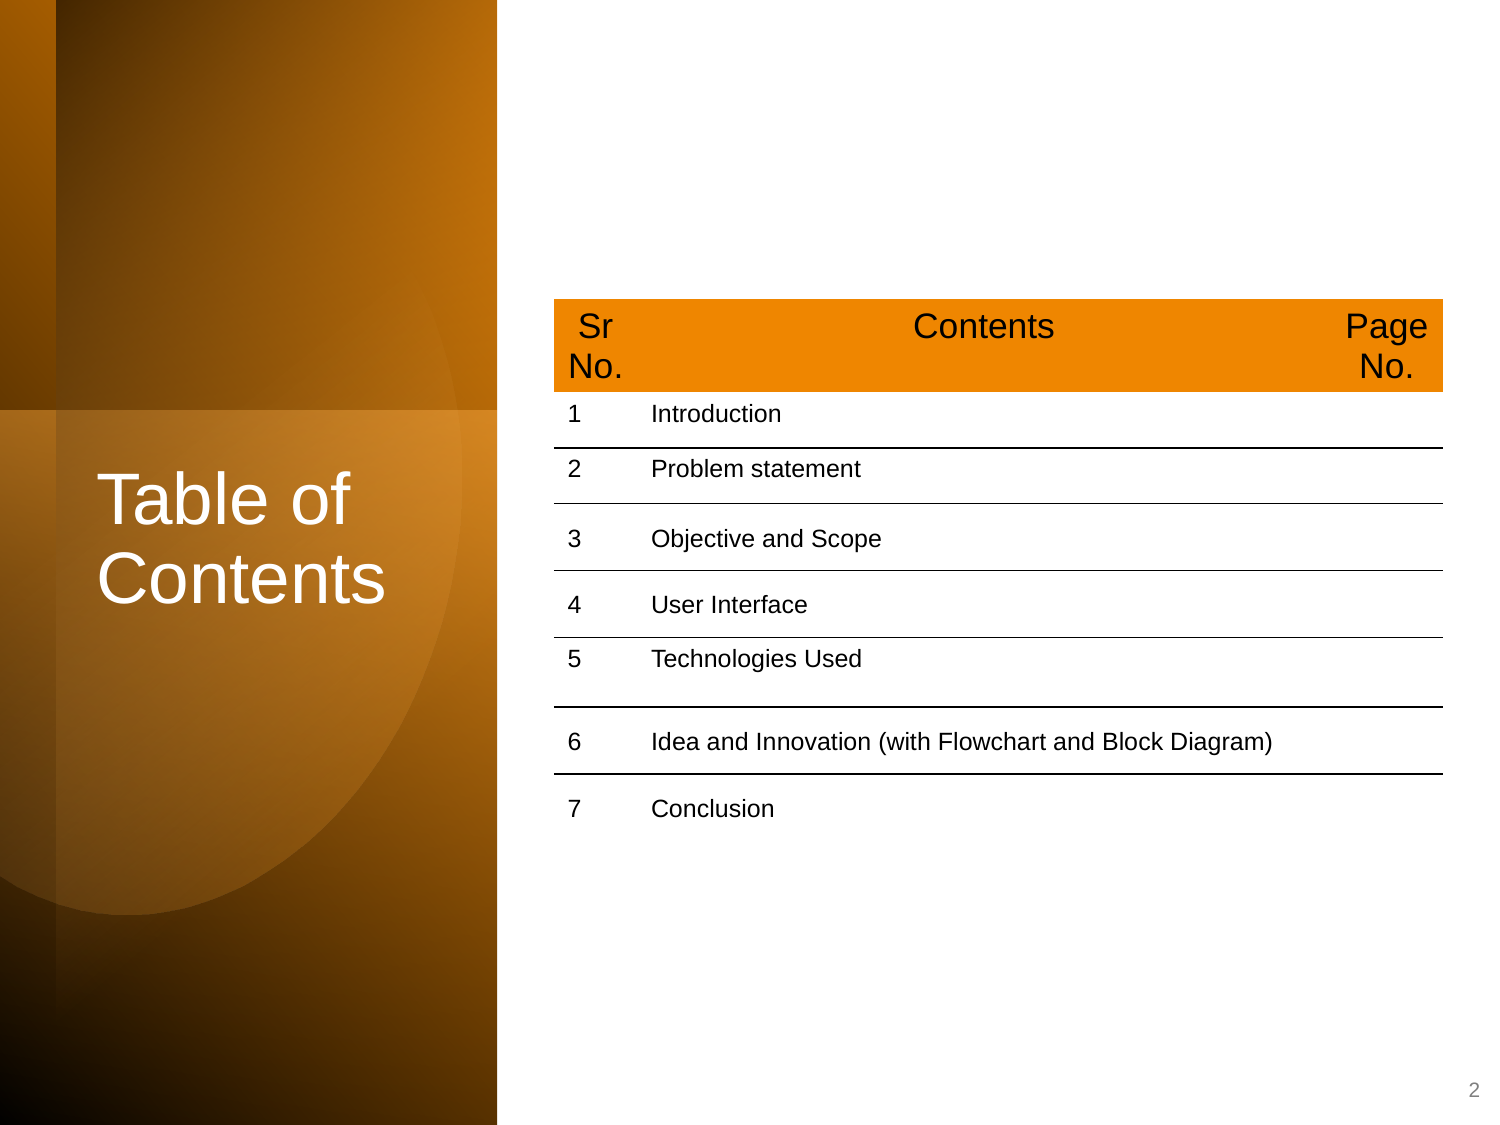

| Sr No. | Contents | Page No. |
| --- | --- | --- |
| 1 | Introduction |  |
| 2 | Problem statement |  |
| 3 | Objective and Scope |  |
| 4 | User Interface |  |
| 5 | Technologies Used |  |
| 6 | Idea and Innovation (with Flowchart and Block Diagram) |  |
| 7 | Conclusion |  |

Table of Contents

2